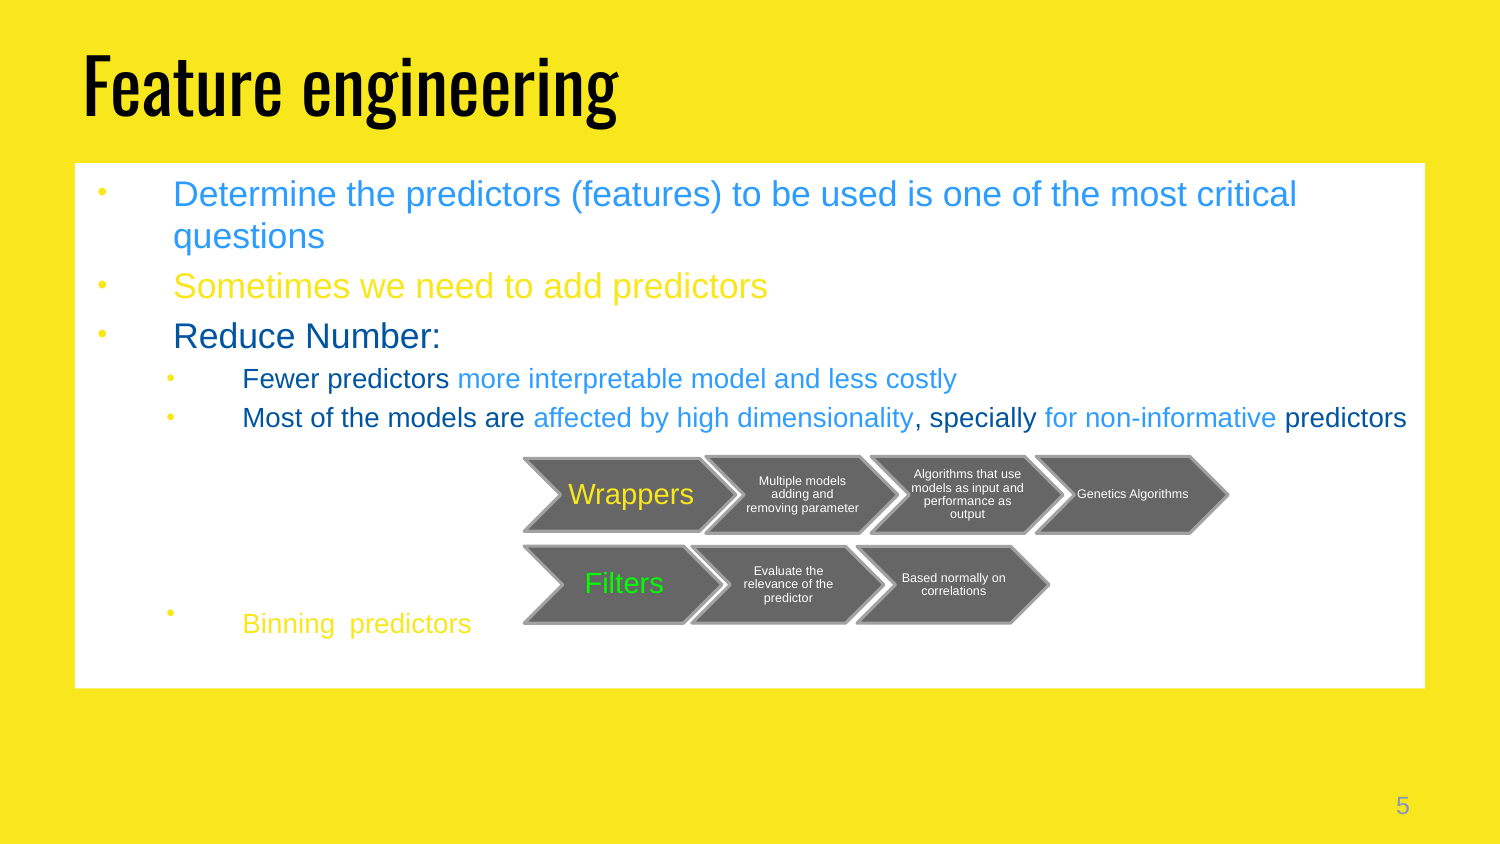

# Feature engineering
Determine the predictors (features) to be used is one of the most critical questions
Sometimes we need to add predictors
Reduce Number:
Fewer predictors more interpretable model and less costly
Most of the models are affected by high dimensionality, specially for non-informative predictors

Binning predictors

Multiple models adding and removing parameter

Algorithms that use models as input and performance as output

Genetics Algorithms

Wrappers

Filters

Evaluate the relevance of the predictor

Based normally on correlations
5